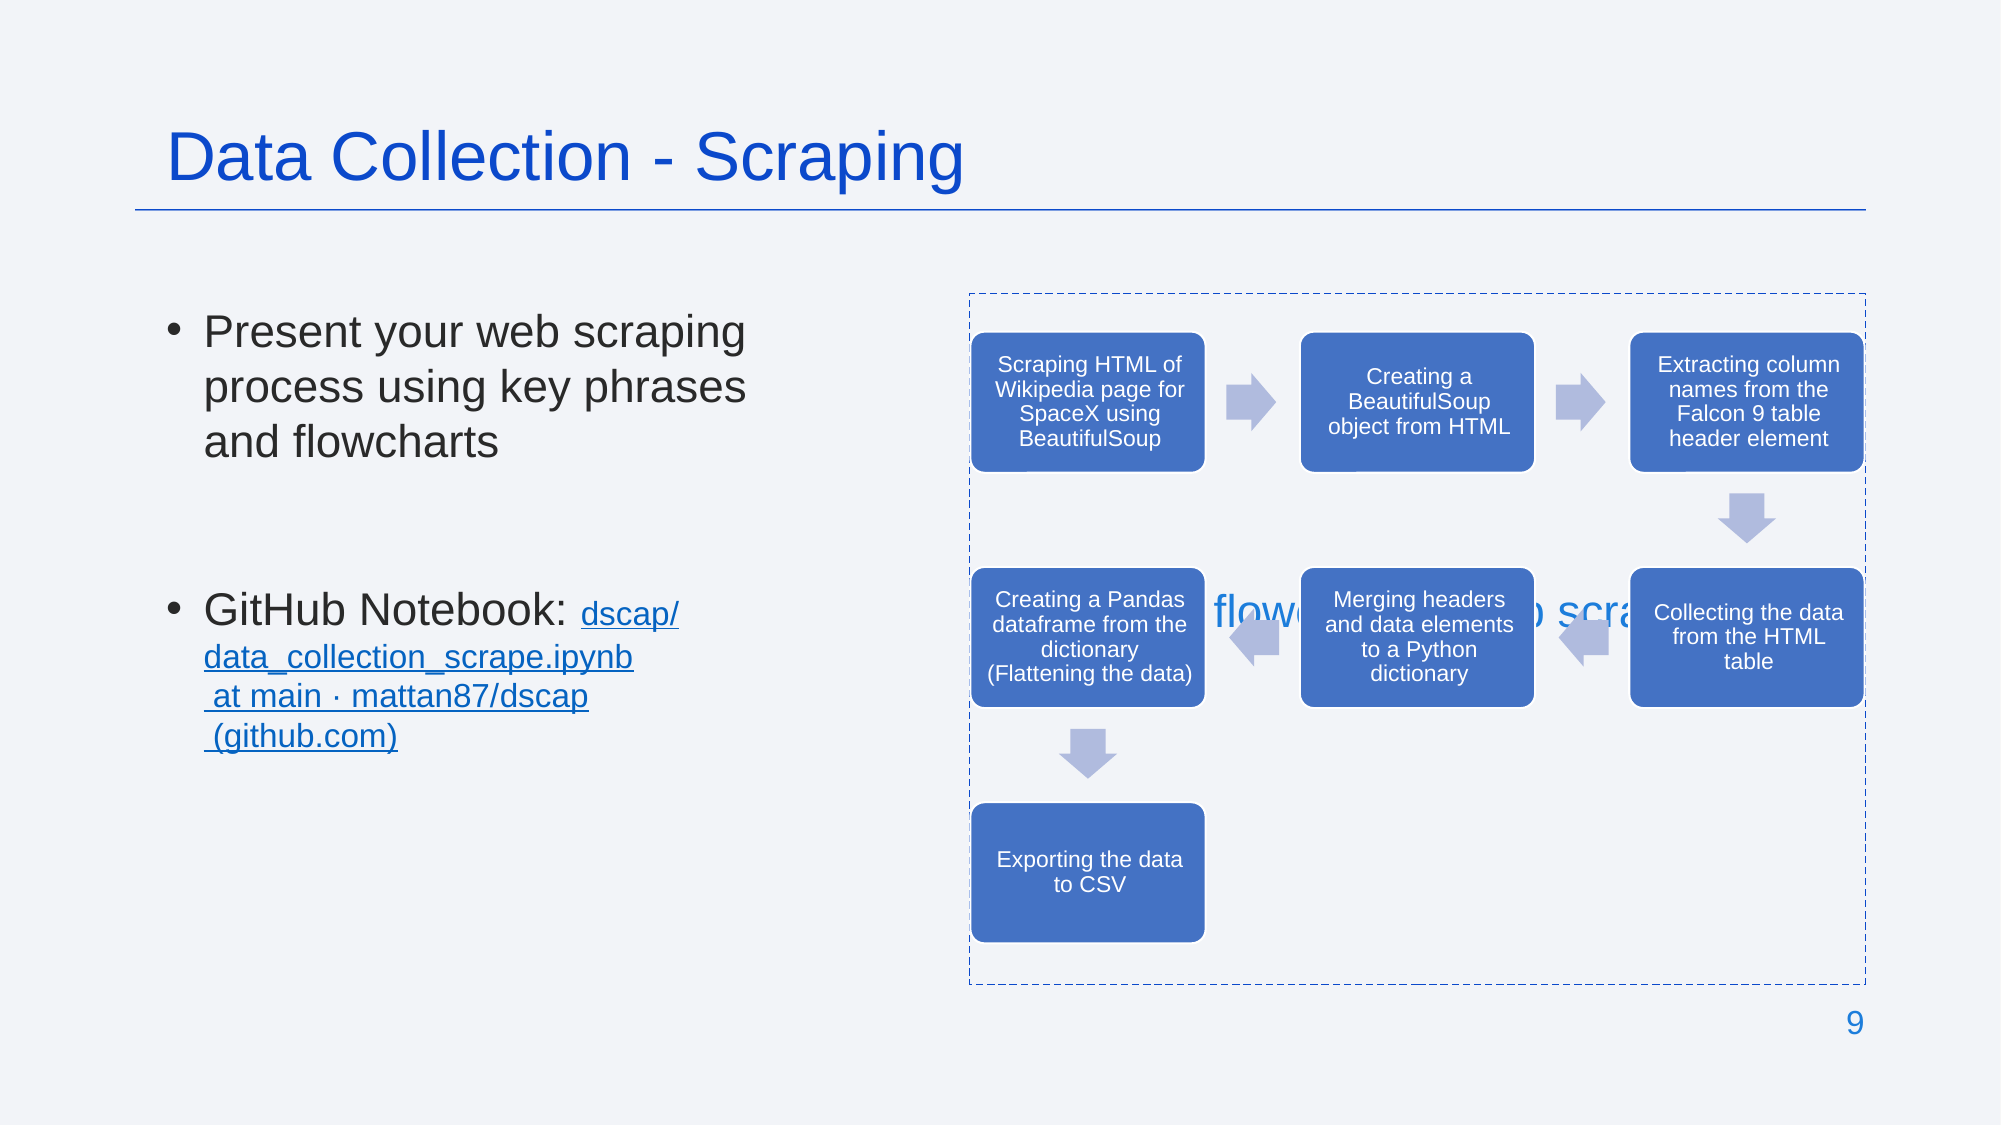

Data Collection - Scraping
Scraping HTML of Wikipedia page for SpaceX using BeautifulSoup

Creating a BeautifulSoup object from HTML

Extracting column names from the Falcon 9 table header element

Collecting the data from the HTML table

Merging headers and data elements to a Python dictionary

Creating a Pandas dataframe from the dictionary (Flattening the data)

Exporting the data to CSV
Present your web scraping process using key phrases and flowcharts

GitHub Notebook: dscap/data_collection_scrape.ipynb at main · mattan87/dscap (github.com)

Place your flowchart of web scraping here
9